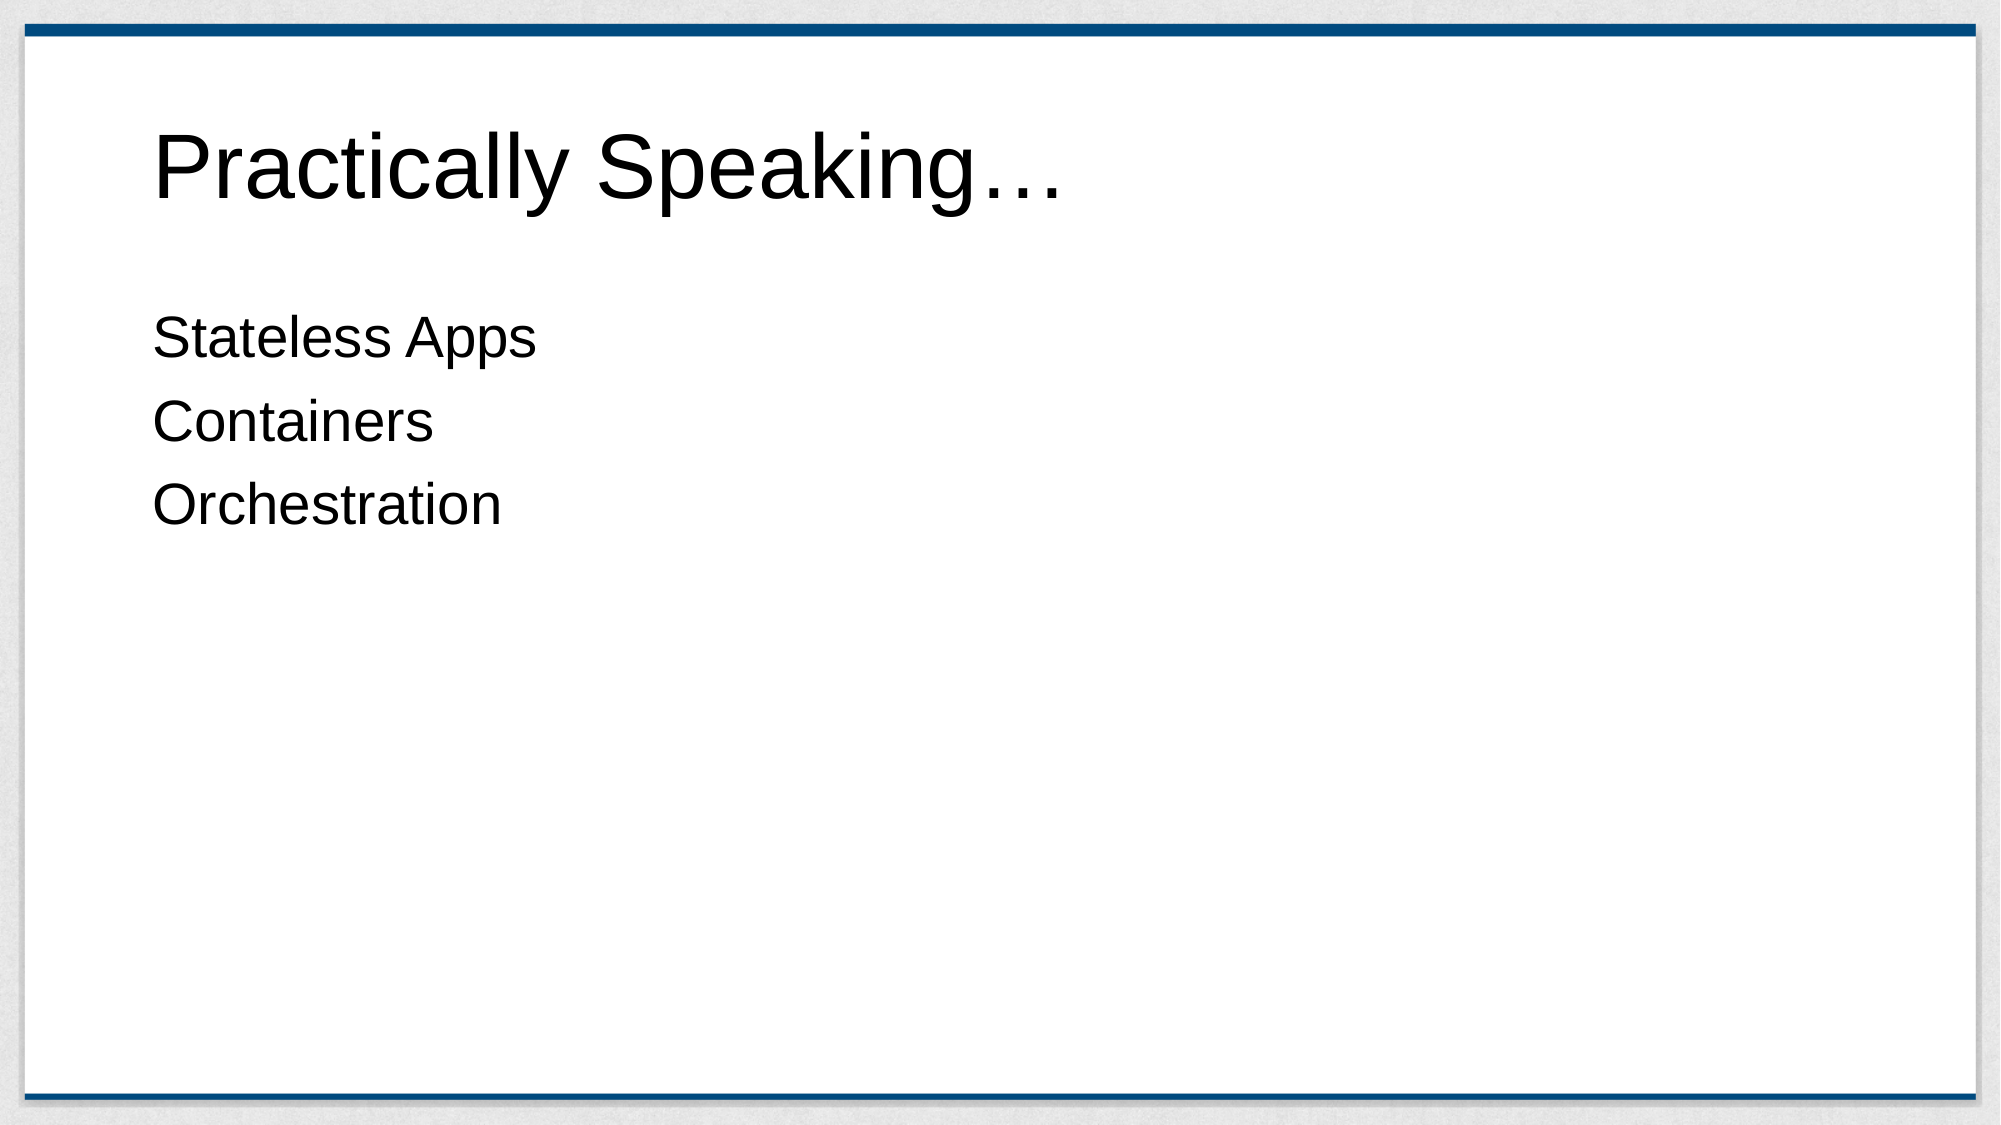

# Practically Speaking…
Stateless Apps
Containers
Orchestration